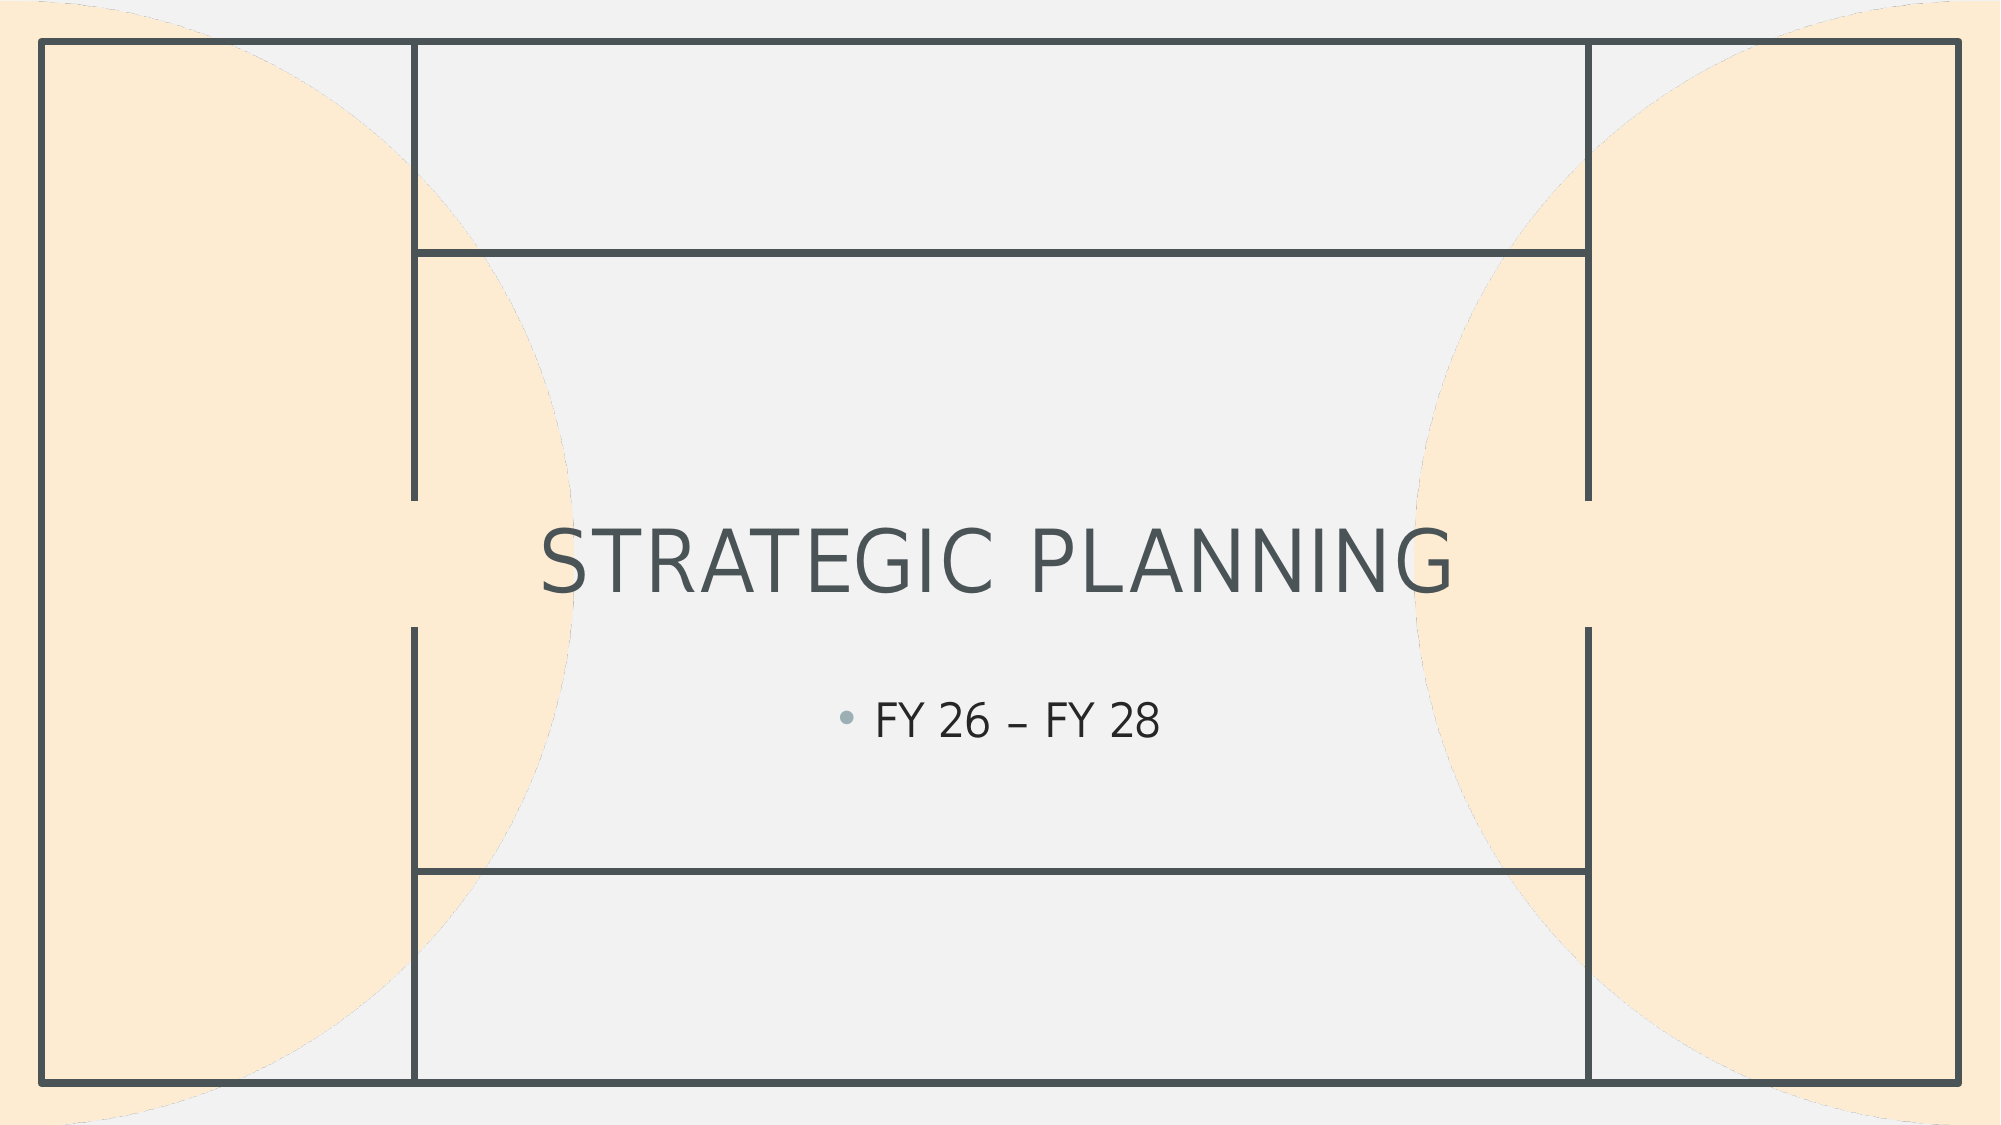

# Strategic planning
FY 26 – FY 28